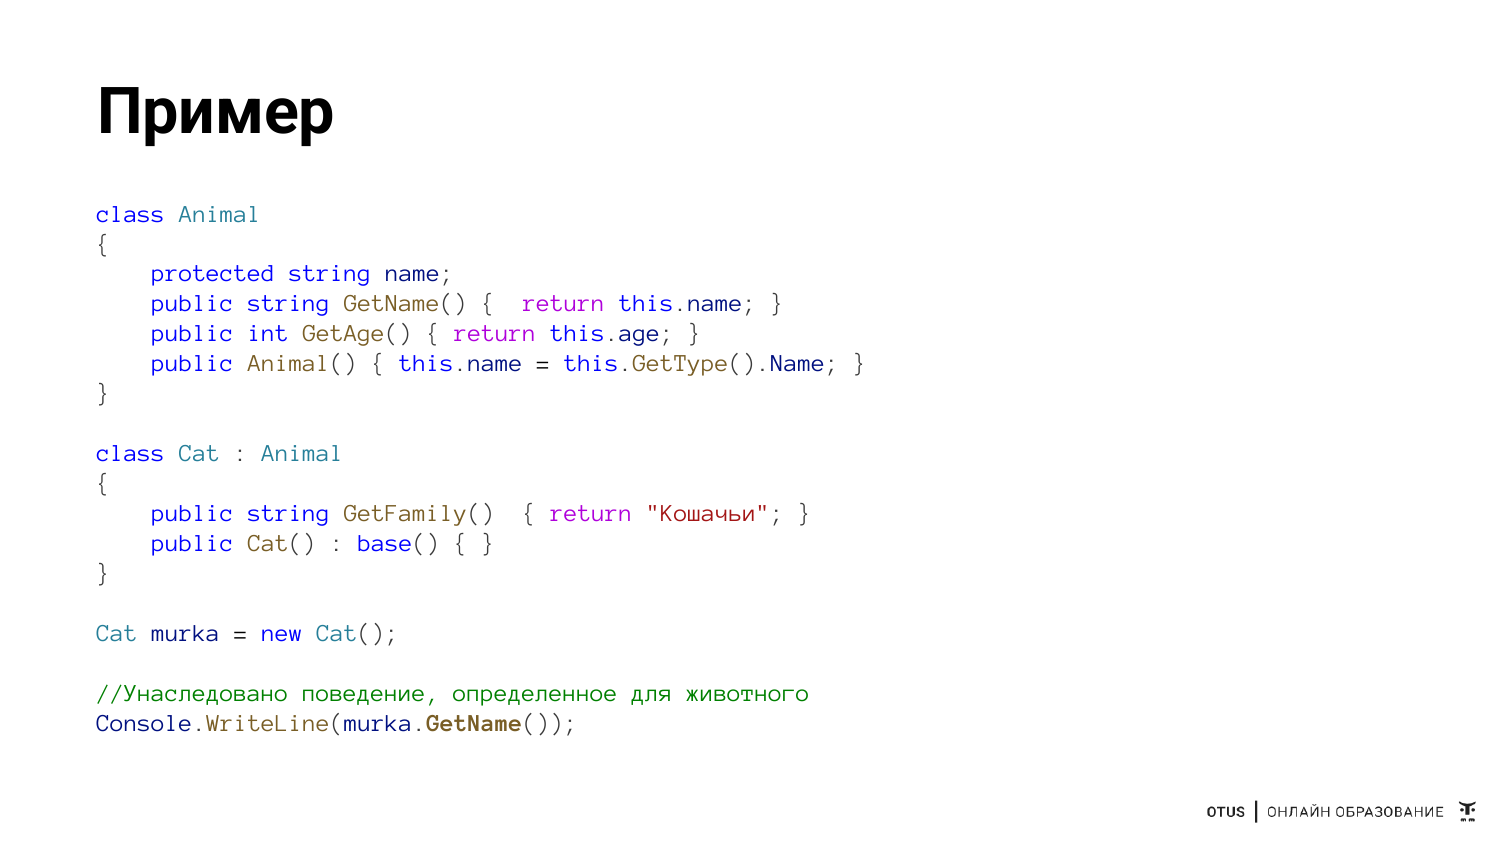

# Пример
class Animal
{
    protected string name;
    public string GetName() {  return this.name; }
    public int GetAge() { return this.age; }
    public Animal() { this.name = this.GetType().Name; }
}
class Cat : Animal
{
    public string GetFamily()  { return "Кошачьи"; }
    public Cat() : base() { }
}
Cat murka = new Cat();

//Унаследовано поведение, определенное для животного
Console.WriteLine(murka.GetName());